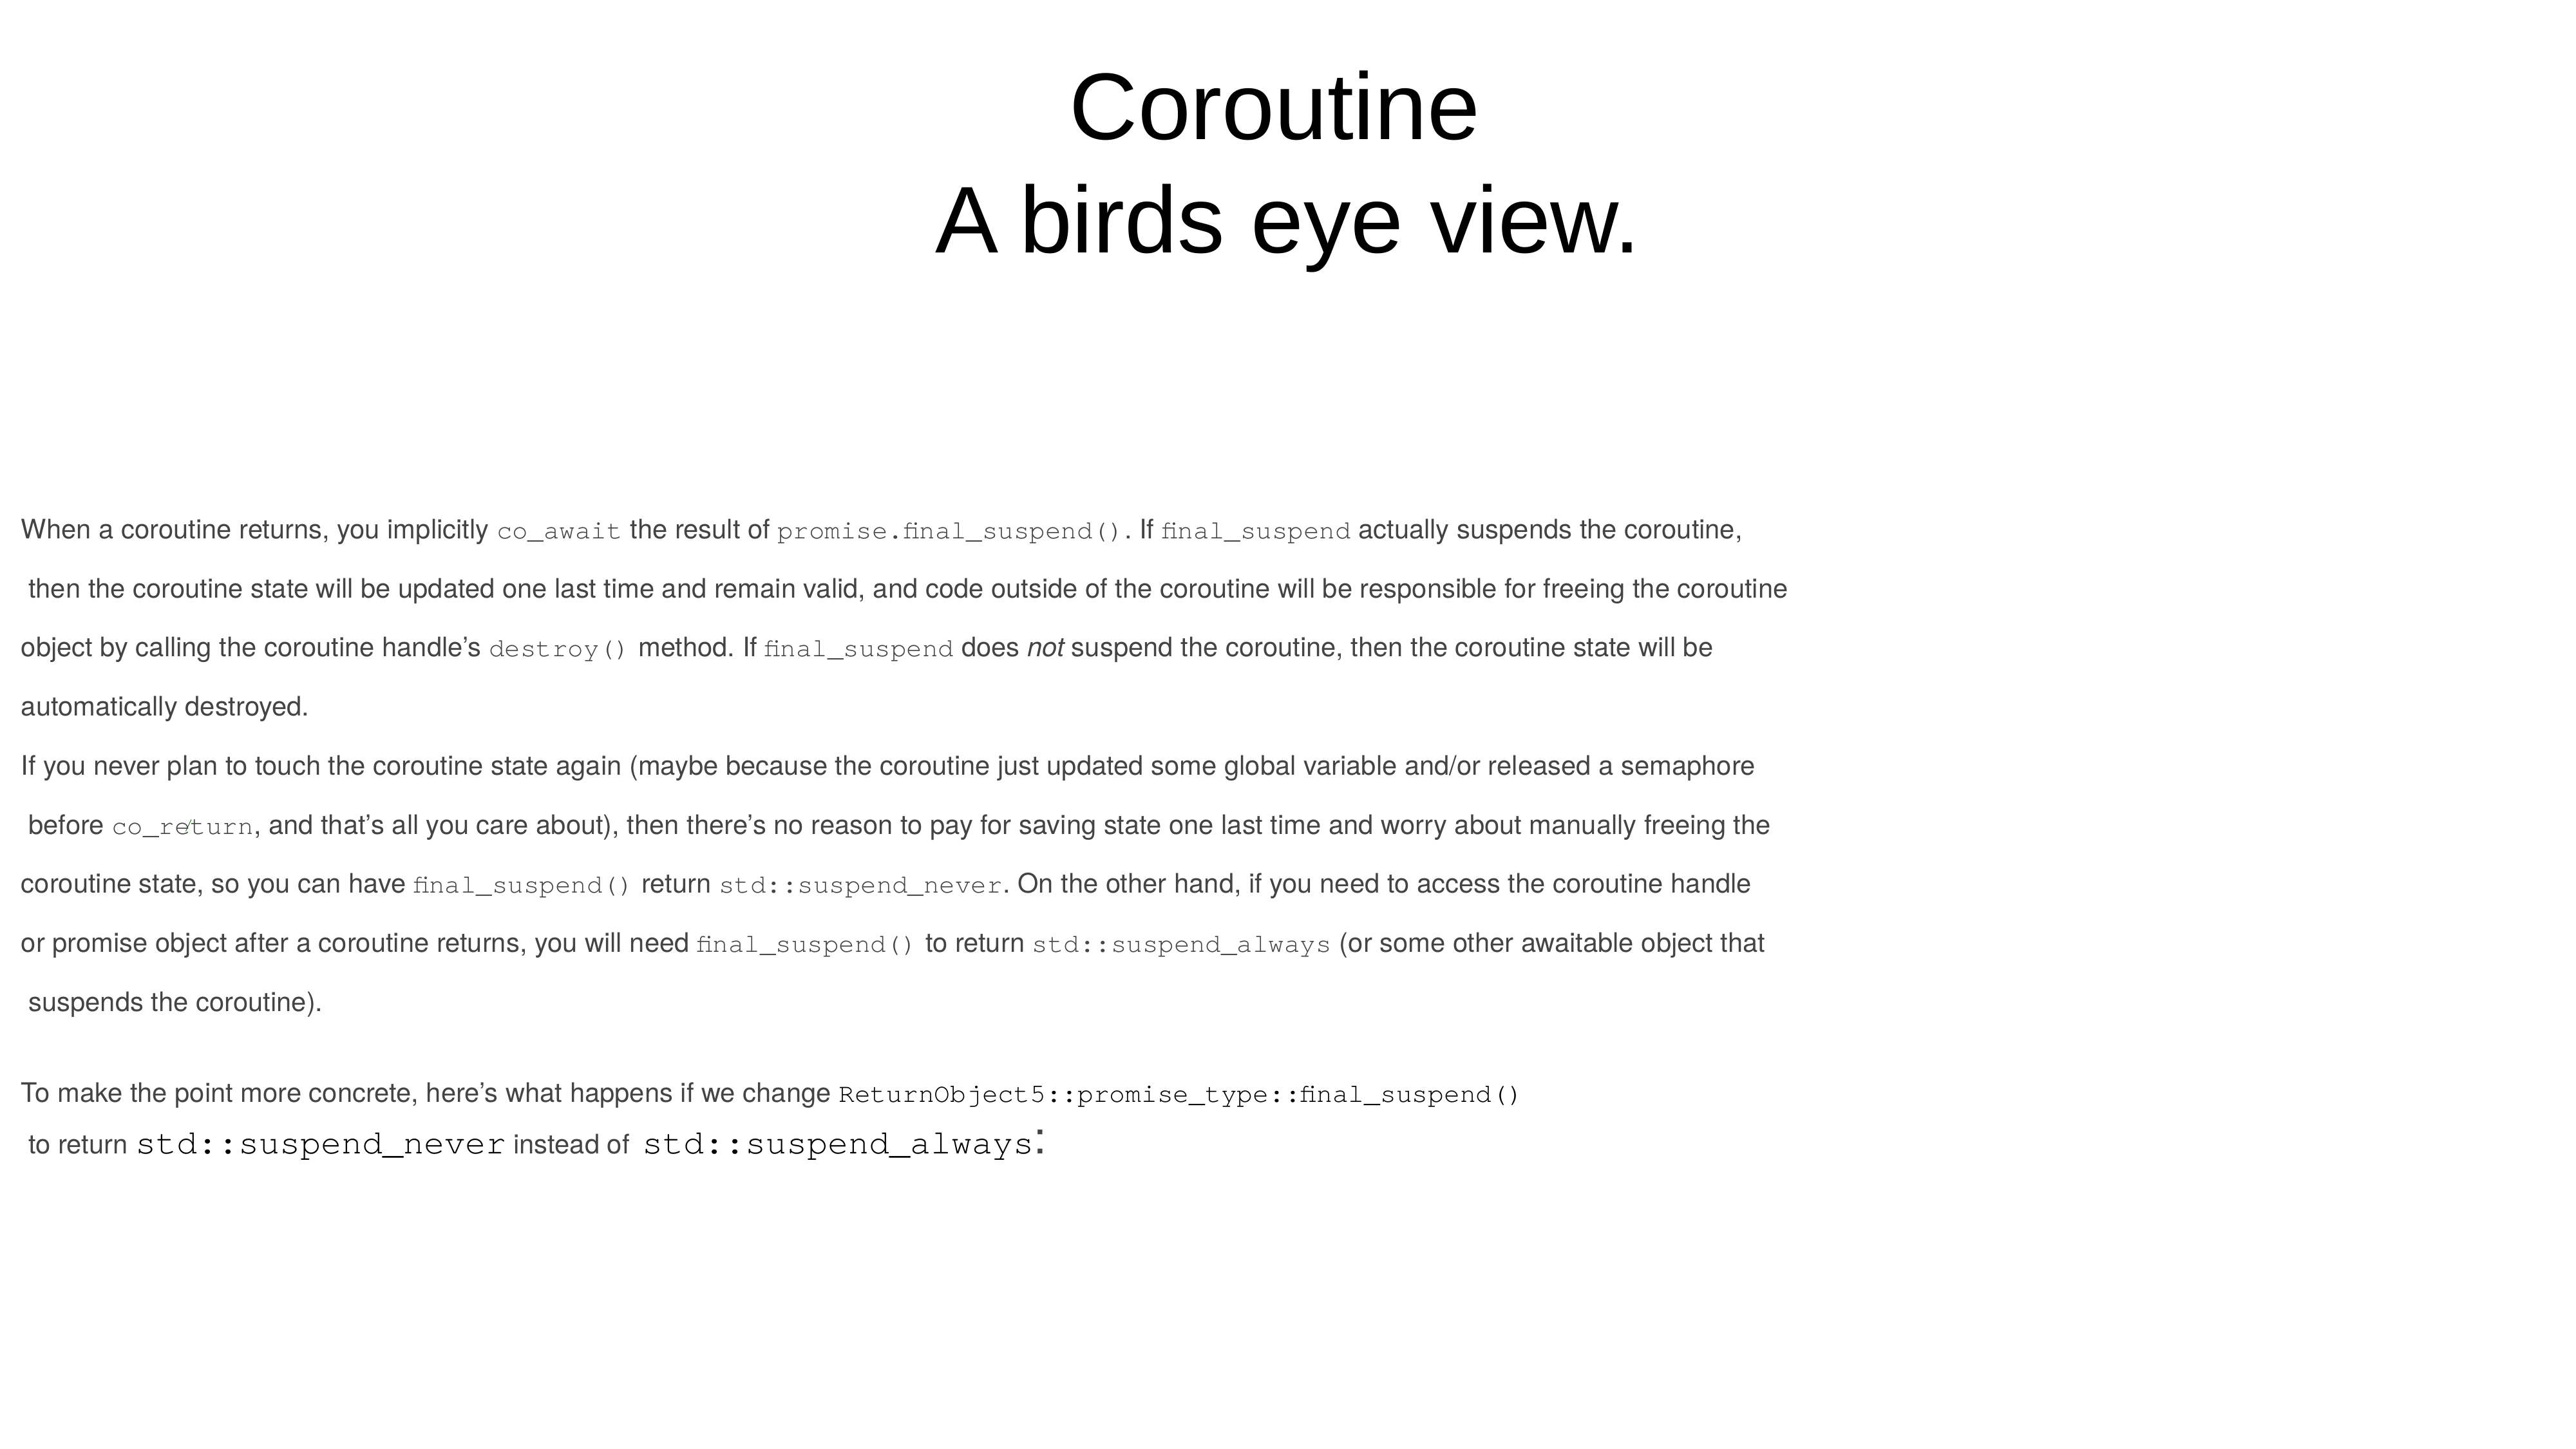

# Coroutine
A birds eye view.
/
When a coroutine returns, you implicitly co_await the result of promise.final_suspend(). If final_suspend actually suspends the coroutine,
 then the coroutine state will be updated one last time and remain valid, and code outside of the coroutine will be responsible for freeing the coroutine
object by calling the coroutine handle’s destroy() method. If final_suspend does not suspend the coroutine, then the coroutine state will be
automatically destroyed.
If you never plan to touch the coroutine state again (maybe because the coroutine just updated some global variable and/or released a semaphore
 before co_return, and that’s all you care about), then there’s no reason to pay for saving state one last time and worry about manually freeing the
coroutine state, so you can have final_suspend() return std::suspend_never. On the other hand, if you need to access the coroutine handle
or promise object after a coroutine returns, you will need final_suspend() to return std::suspend_always (or some other awaitable object that
 suspends the coroutine).

To make the point more concrete, here’s what happens if we change ReturnObject5::promise_type::final_suspend()
 to return std::suspend_never instead of std::suspend_always: